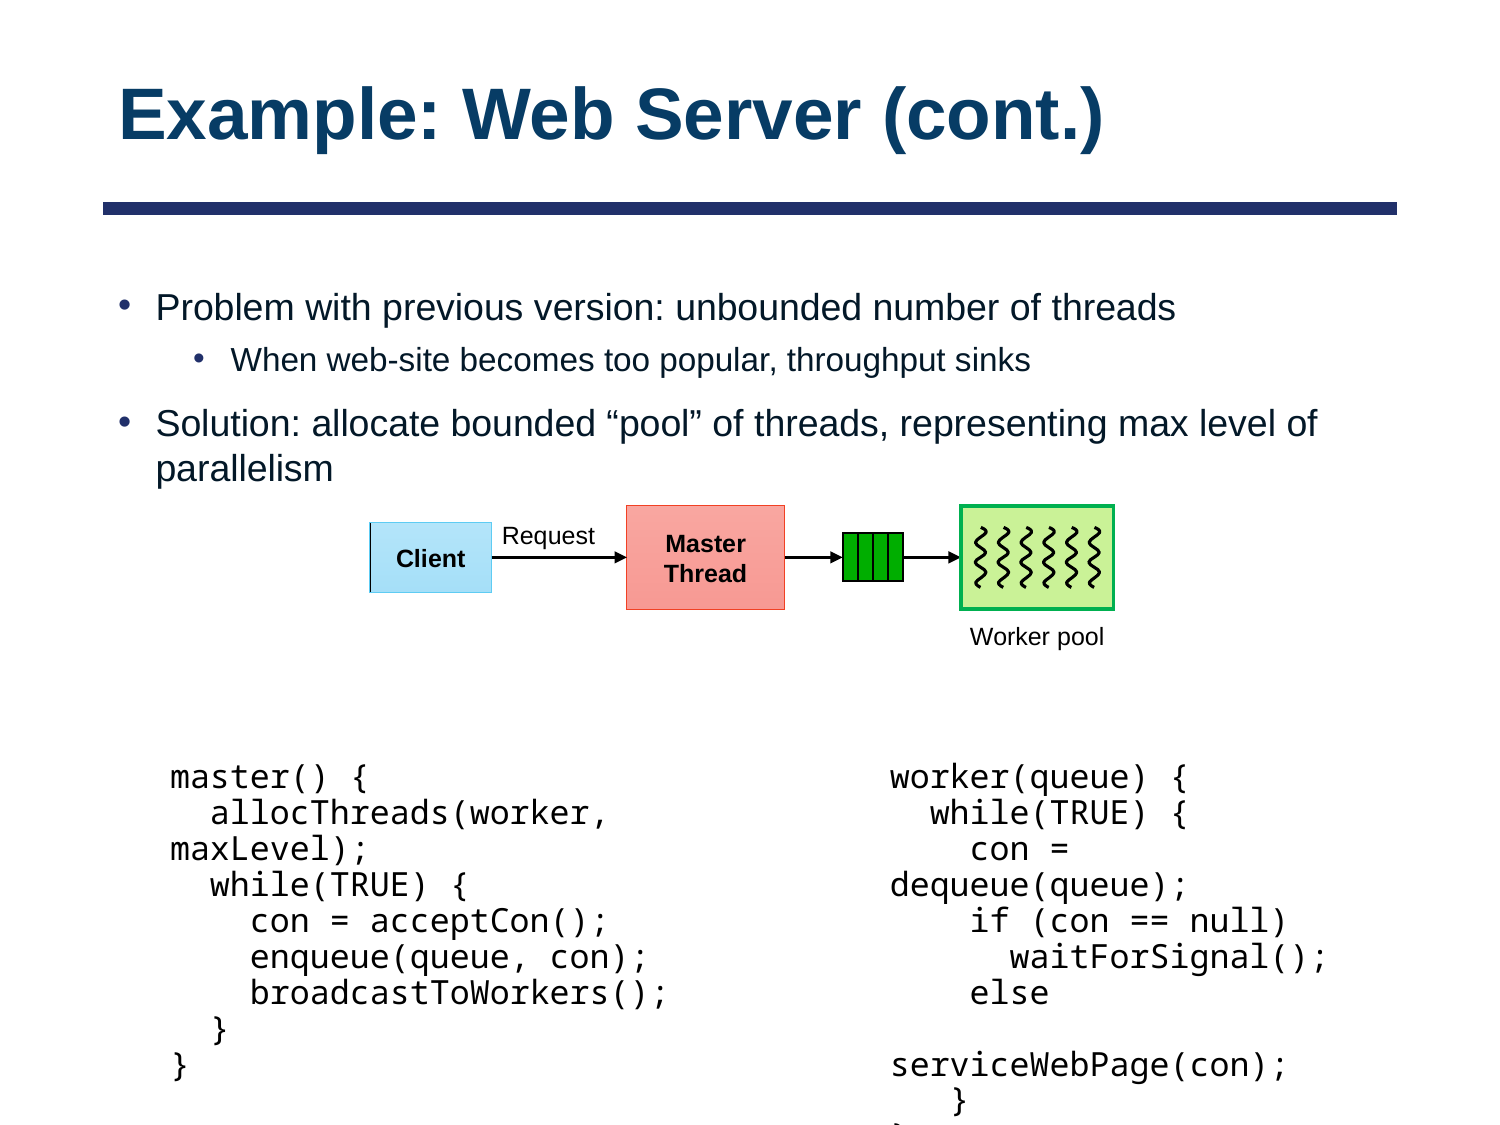

# Example: Web Server (cont.)
Problem with previous version: unbounded number of threads
When web-site becomes too popular, throughput sinks
Solution: allocate bounded “pool” of threads, representing max level of parallelism
Master Thread

Request
Client

Worker pool
master() {
  allocThreads(worker, maxLevel);
  while(TRUE) {
    con = acceptCon();
    enqueue(queue, con);
    broadcastToWorkers();
  }
}
worker(queue) {
  while(TRUE) {
    con = dequeue(queue);
    if (con == null)
      waitForSignal();
    else
      serviceWebPage(con);
   }
}